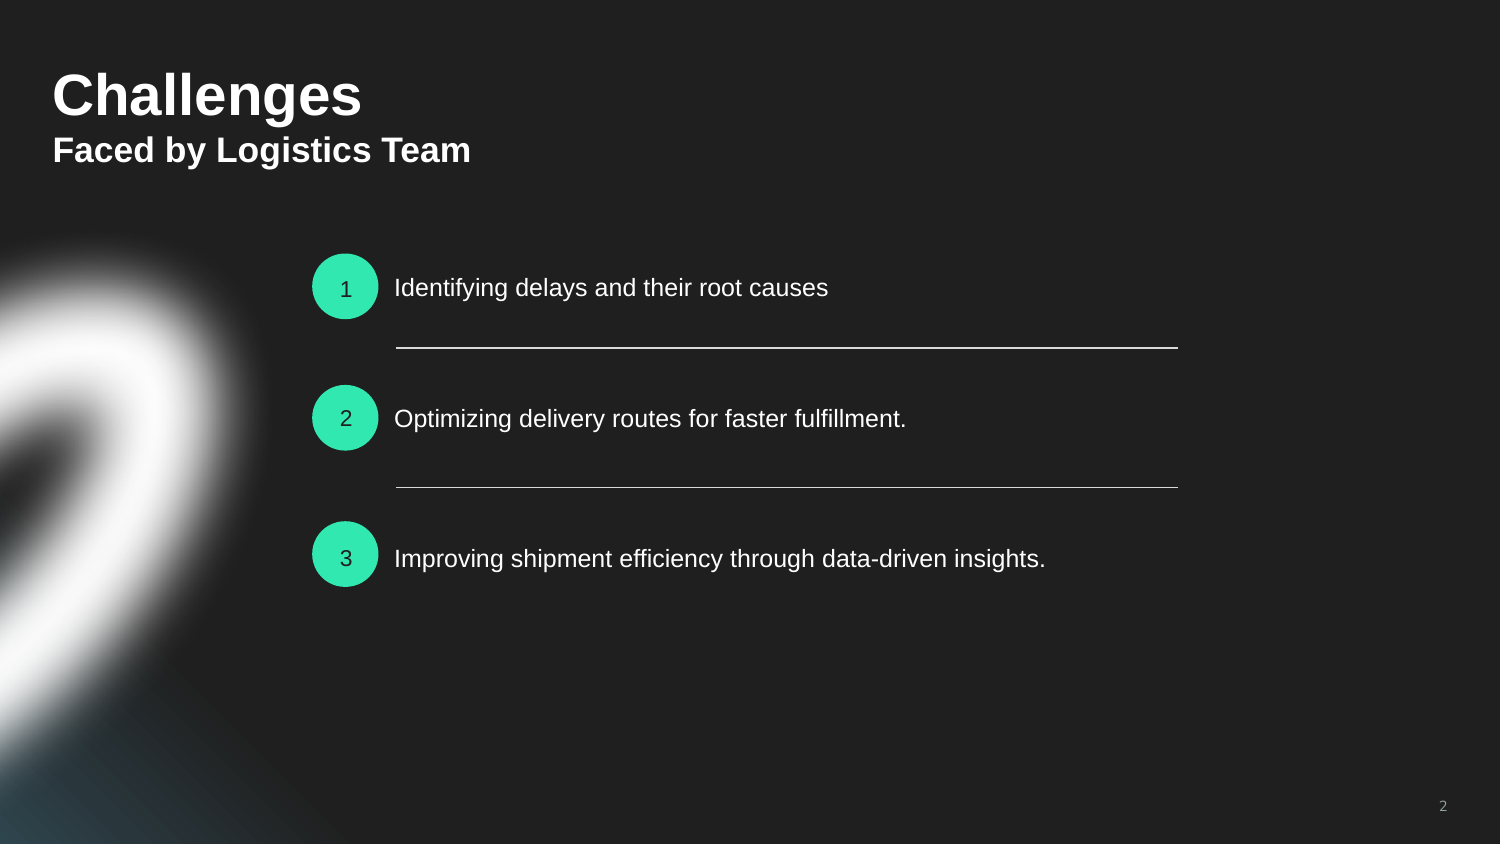

# Challenges
Faced by Logistics Team
Identifying delays and their root causes

1
Optimizing delivery routes for faster fulfillment.

2
Improving shipment efficiency through data-driven insights.

3